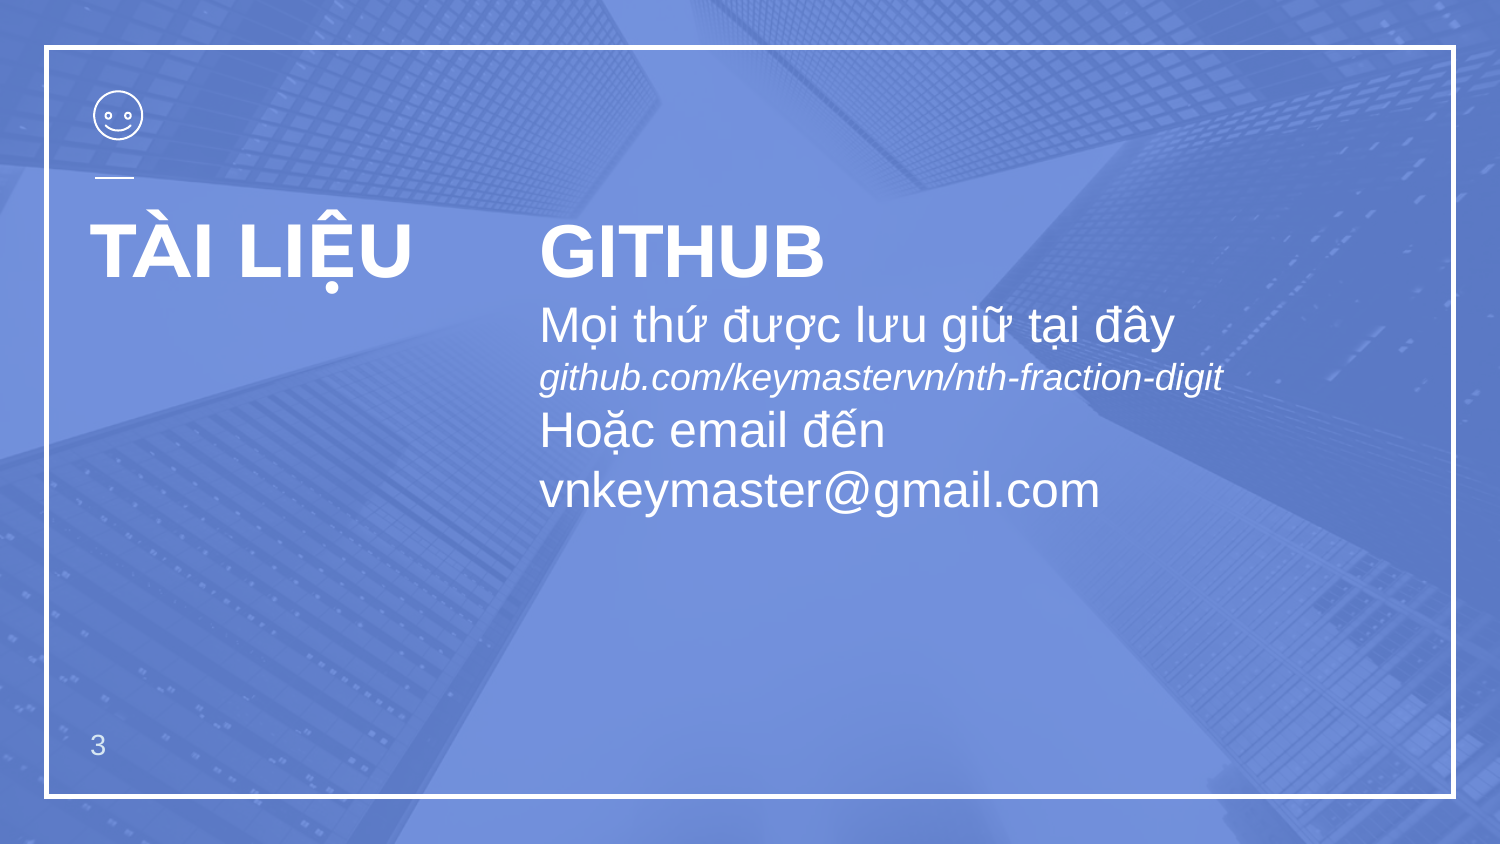

# TÀI LIỆU
GITHUB
Mọi thứ được lưu giữ tại đây
github.com/keymastervn/nth-fraction-digit
Hoặc email đến vnkeymaster@gmail.com
3